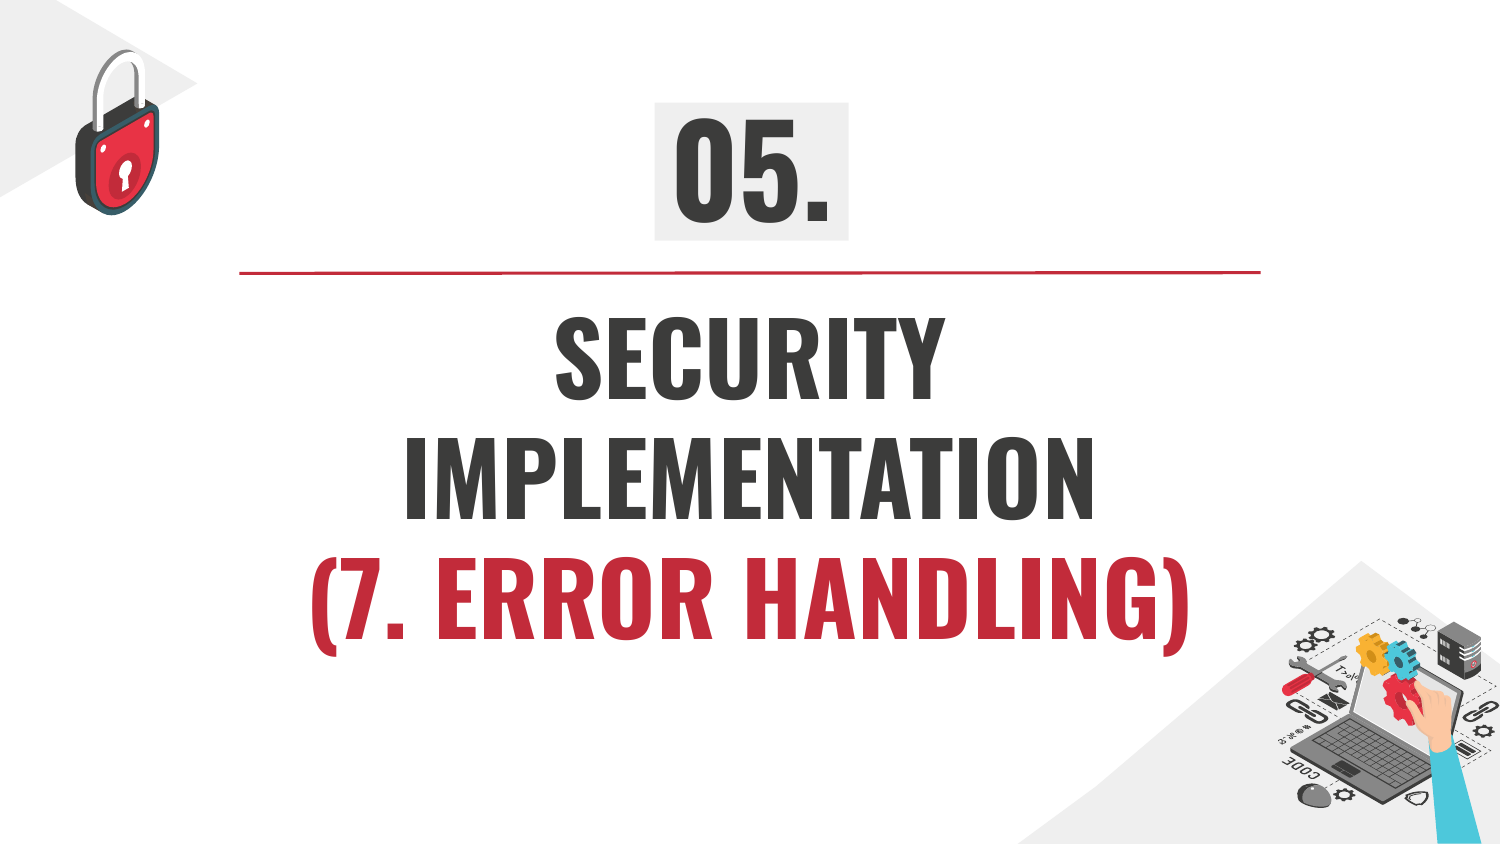

05.
# SECURITY IMPLEMENTATION (7. ERROR HANDLING)